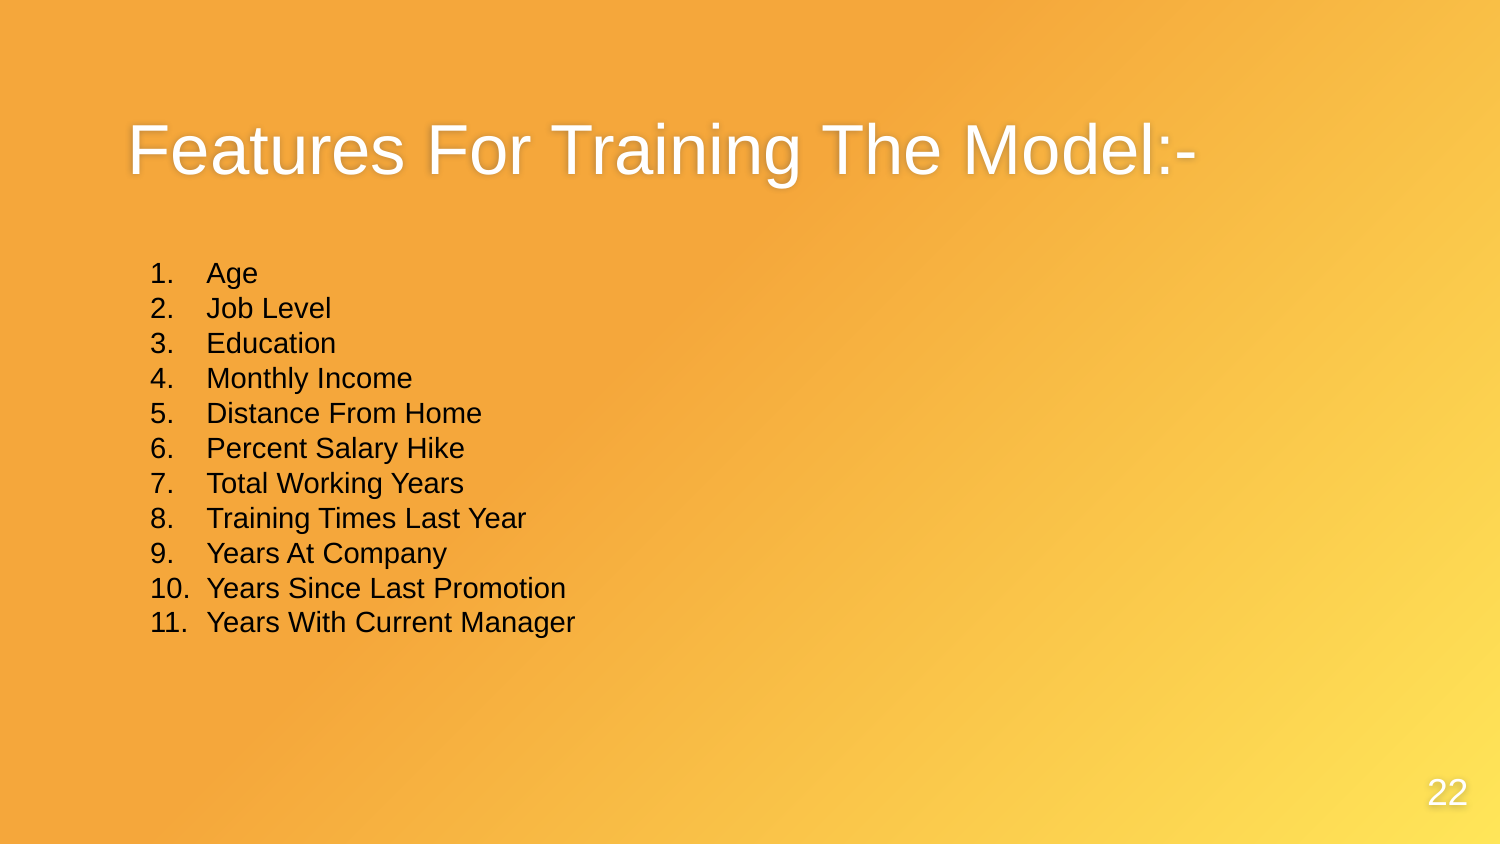

# Features For Training The Model:-
Age
Job Level
Education
Monthly Income
Distance From Home
Percent Salary Hike
Total Working Years
Training Times Last Year
Years At Company
Years Since Last Promotion
Years With Current Manager
22